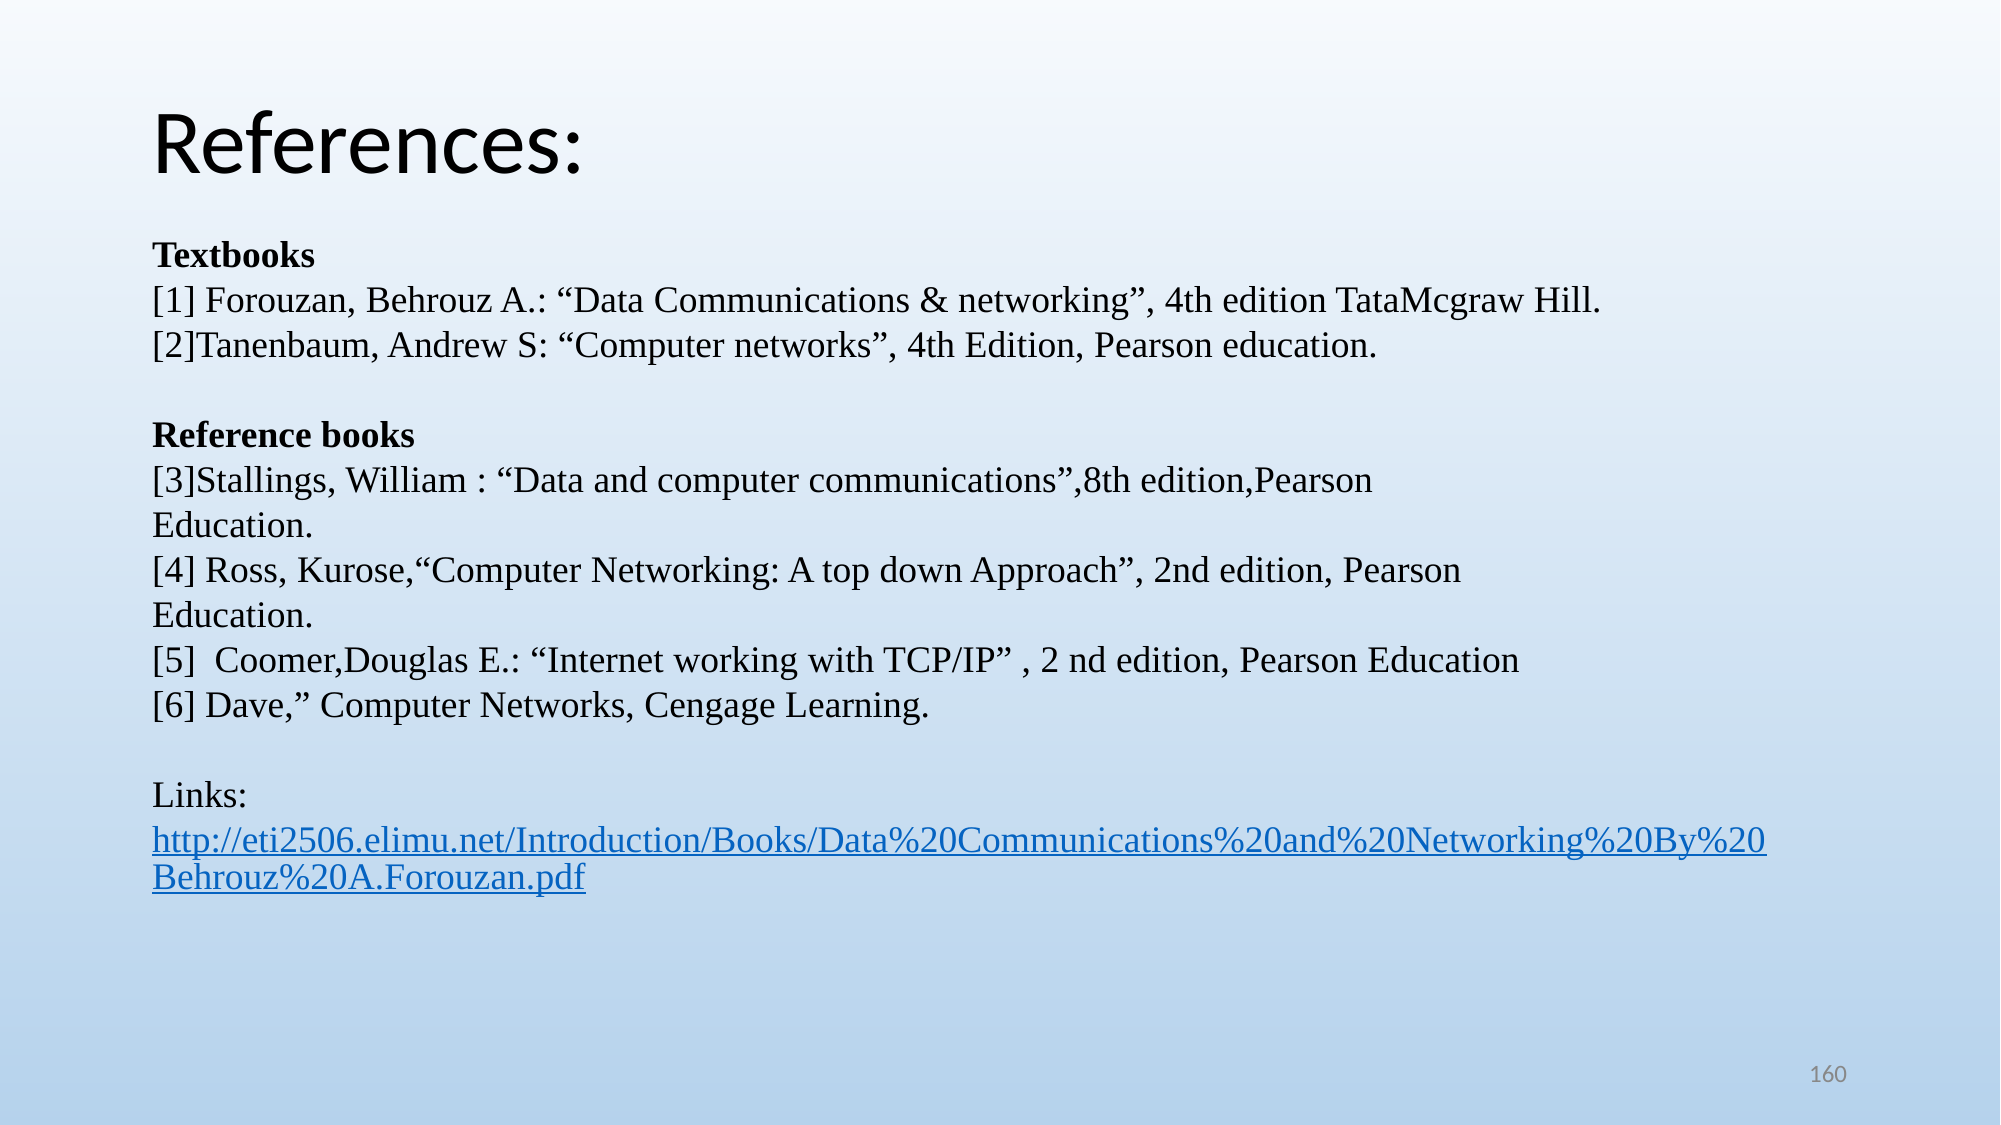

# References:
Textbooks
[1] Forouzan, Behrouz A.: “Data Communications & networking”, 4th edition TataMcgraw Hill.
[2]Tanenbaum, Andrew S: “Computer networks”, 4th Edition, Pearson education.

Reference books
[3]Stallings, William : “Data and computer communications”,8th edition,Pearson
Education.
[4] Ross, Kurose,“Computer Networking: A top down Approach”, 2nd edition, Pearson
Education.
[5]  Coomer,Douglas E.: “Internet working with TCP/IP” , 2 nd edition, Pearson Education
[6] Dave,” Computer Networks, Cengage Learning.

Links:
http://eti2506.elimu.net/Introduction/Books/Data%20Communications%20and%20Networking%20By%20Behrouz%20A.Forouzan.pdf

160